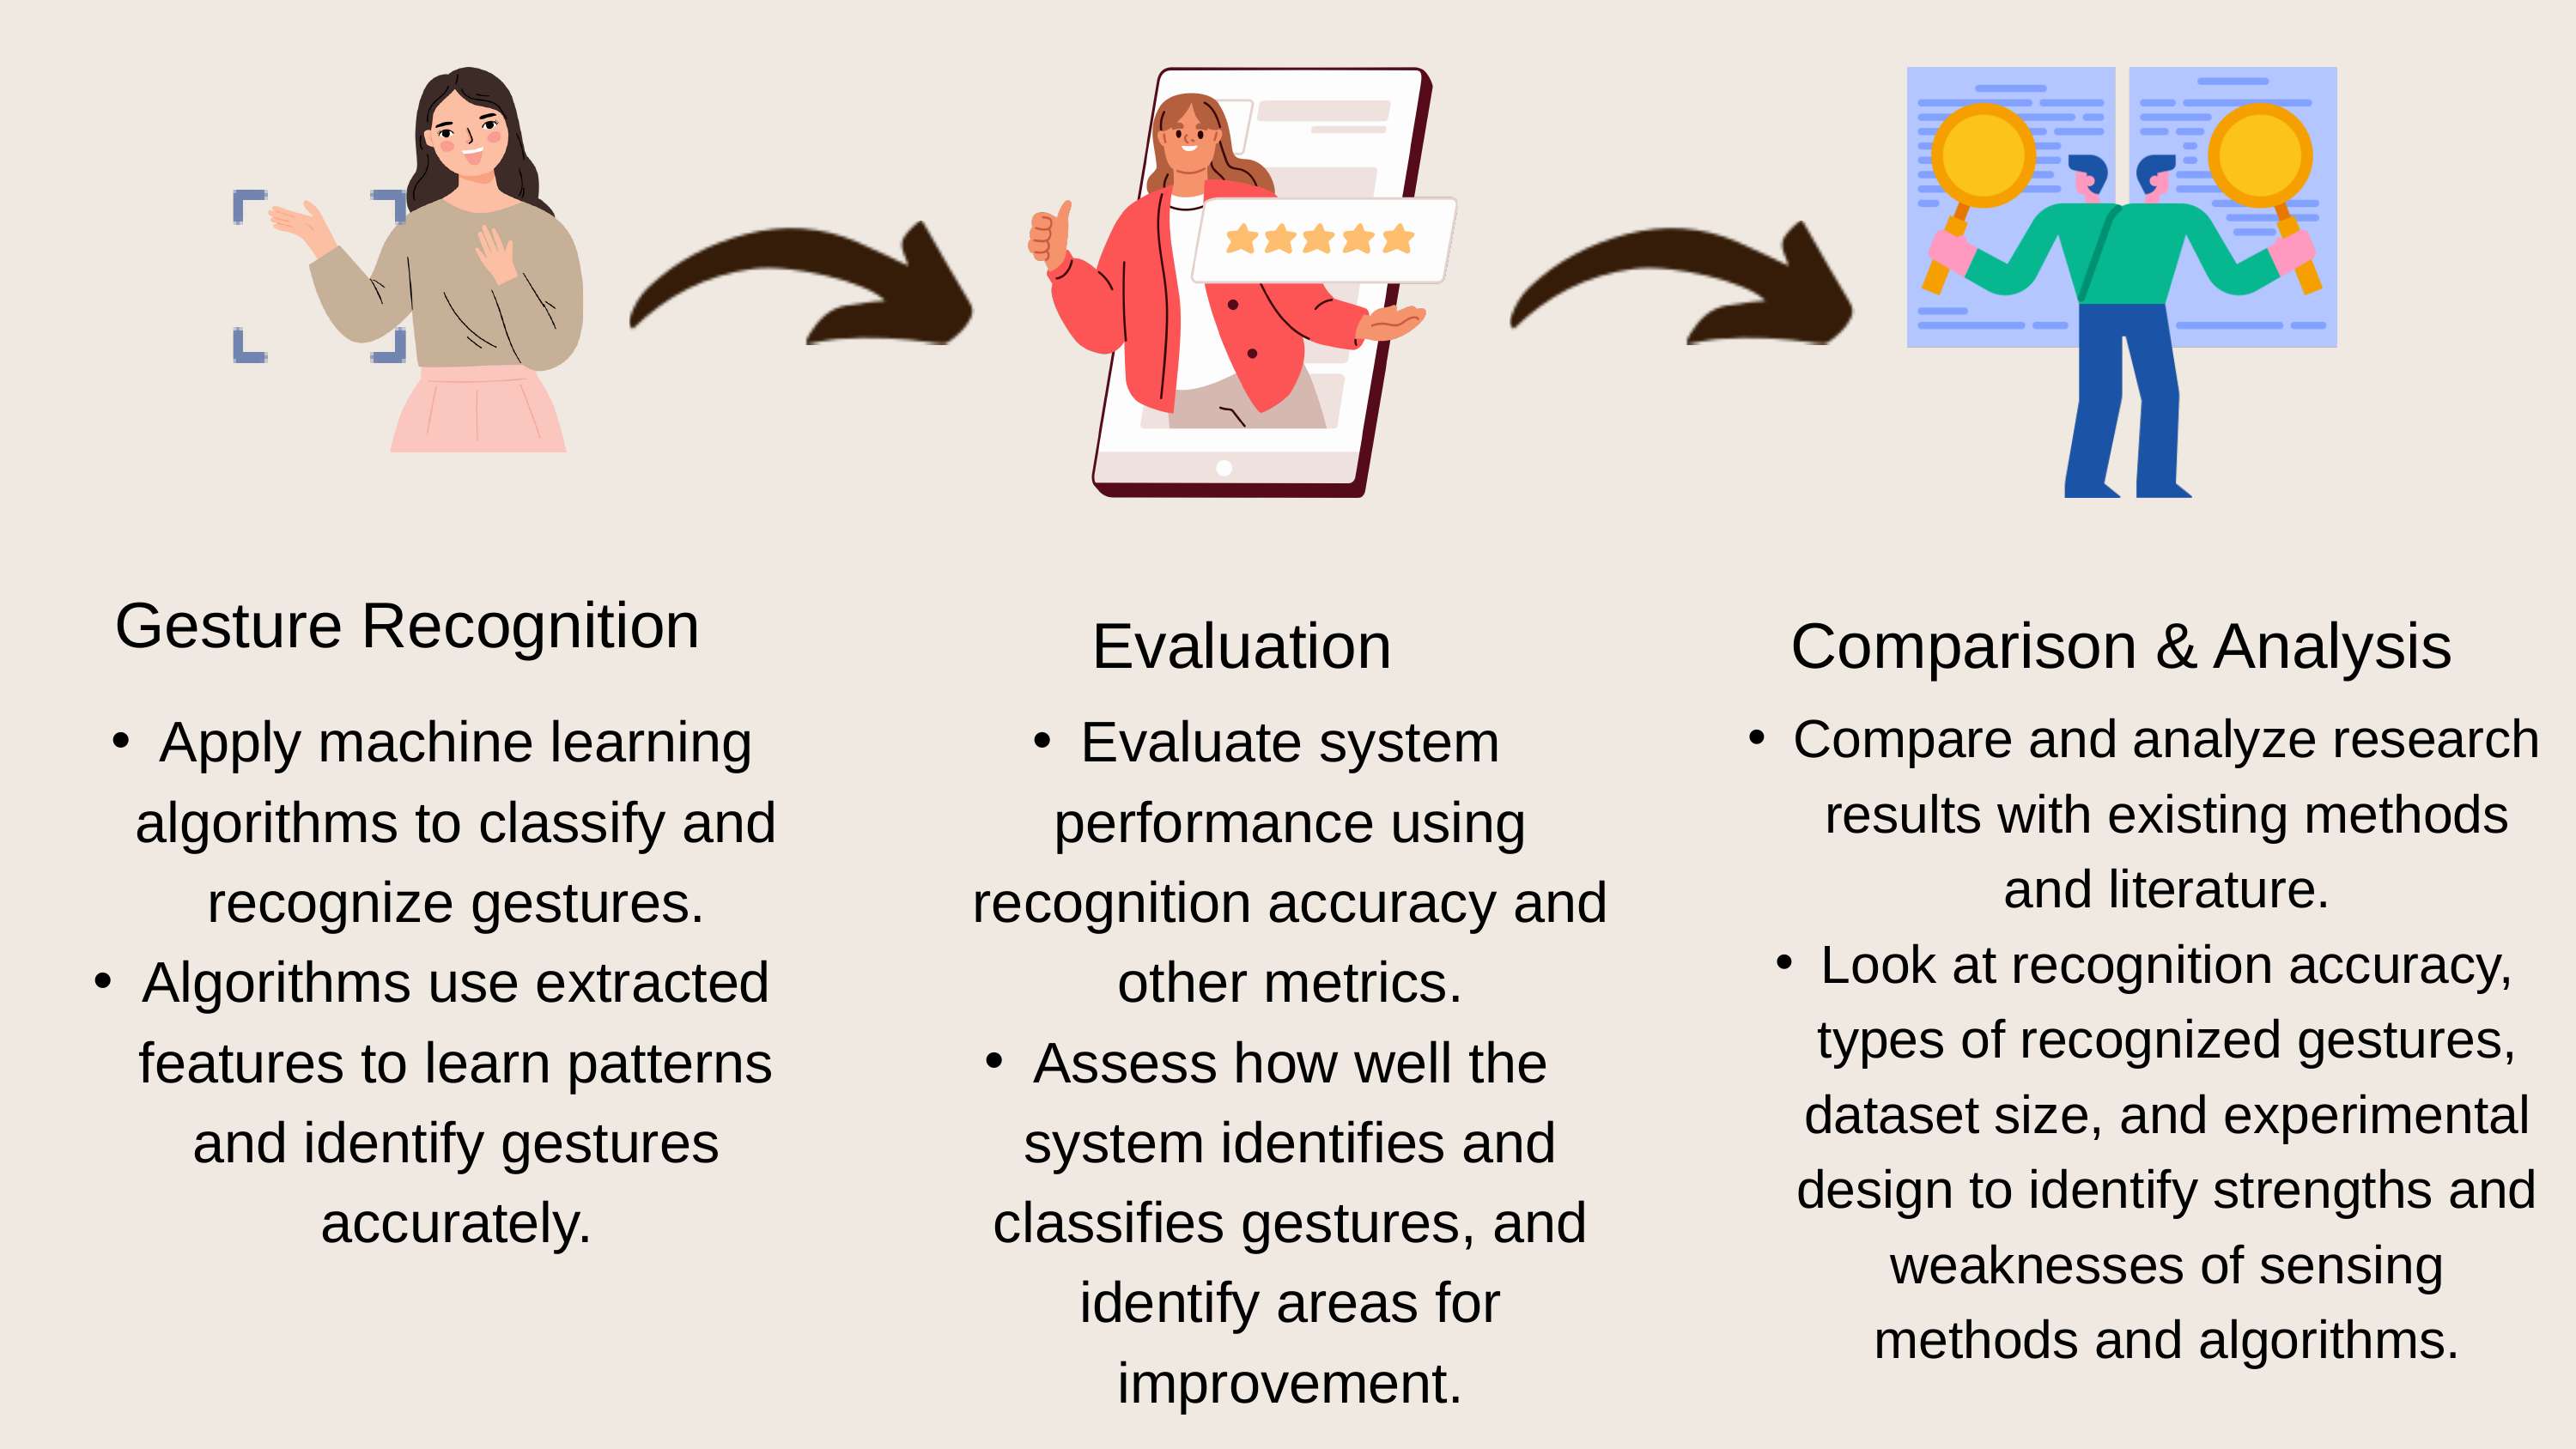

Gesture Recognition

Evaluation
Comparison & Analysis
Apply machine learning algorithms to classify and recognize gestures.
Algorithms use extracted features to learn patterns and identify gestures accurately.
Evaluate system performance using recognition accuracy and other metrics.
Assess how well the system identifies and classifies gestures, and identify areas for improvement.
Compare and analyze research results with existing methods and literature.
Look at recognition accuracy, types of recognized gestures, dataset size, and experimental design to identify strengths and weaknesses of sensing methods and algorithms.